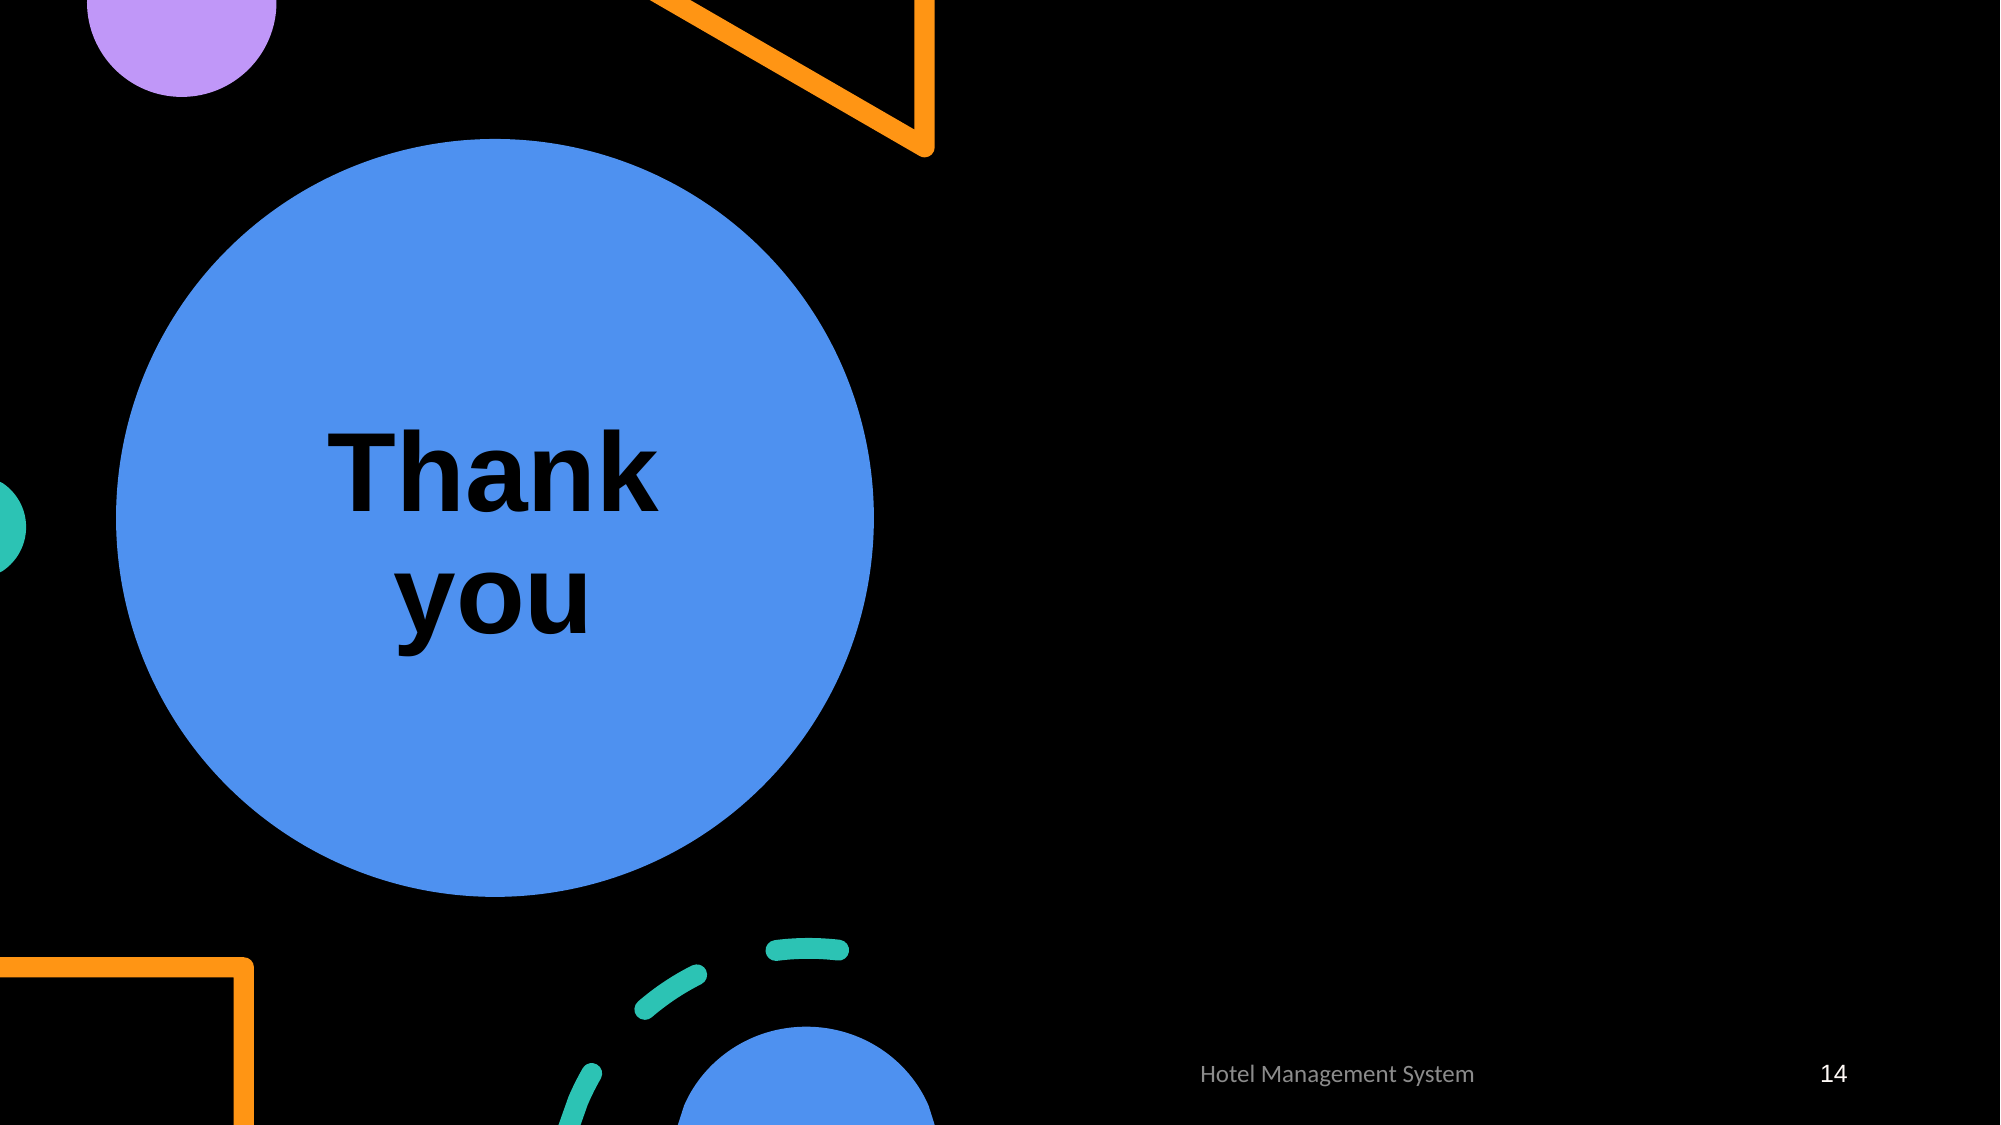

# Thank you

Hotel Management System
14